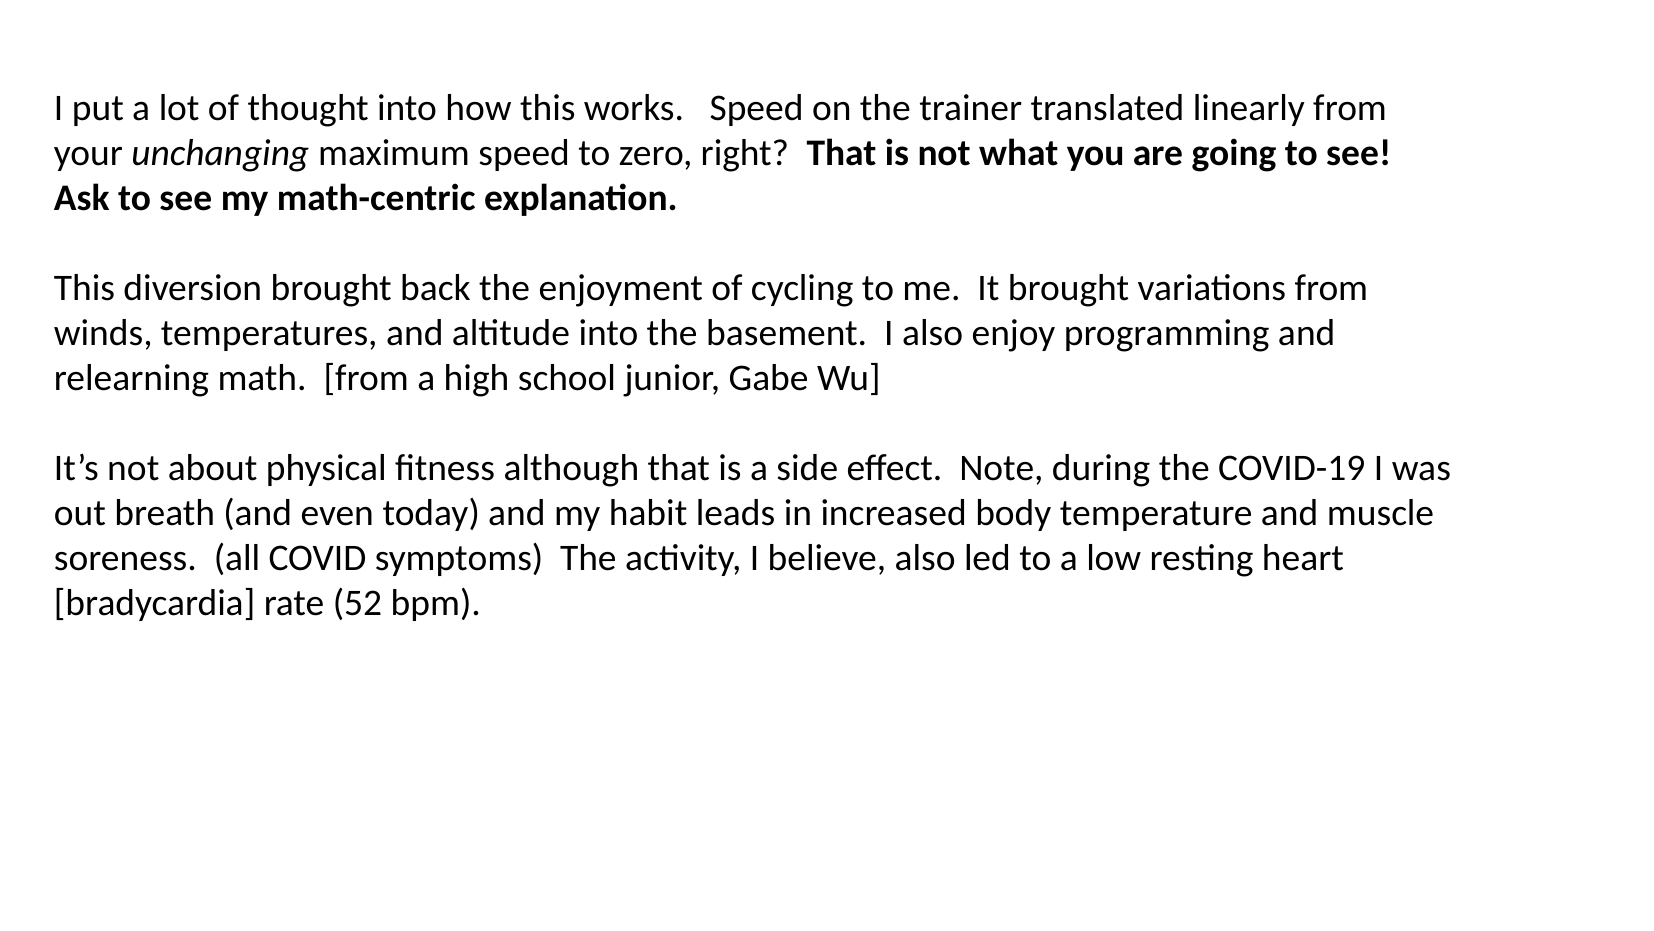

I put a lot of thought into how this works.   Speed on the trainer translated linearly from your unchanging maximum speed to zero, right?  That is not what you are going to see!  Ask to see my math-centric explanation.

This diversion brought back the enjoyment of cycling to me.  It brought variations from winds, temperatures, and altitude into the basement.  I also enjoy programming and relearning math.  [from a high school junior, Gabe Wu]

It’s not about physical fitness although that is a side effect.  Note, during the COVID-19 I was out breath (and even today) and my habit leads in increased body temperature and muscle soreness.  (all COVID symptoms)  The activity, I believe, also led to a low resting heart [bradycardia] rate (52 bpm).